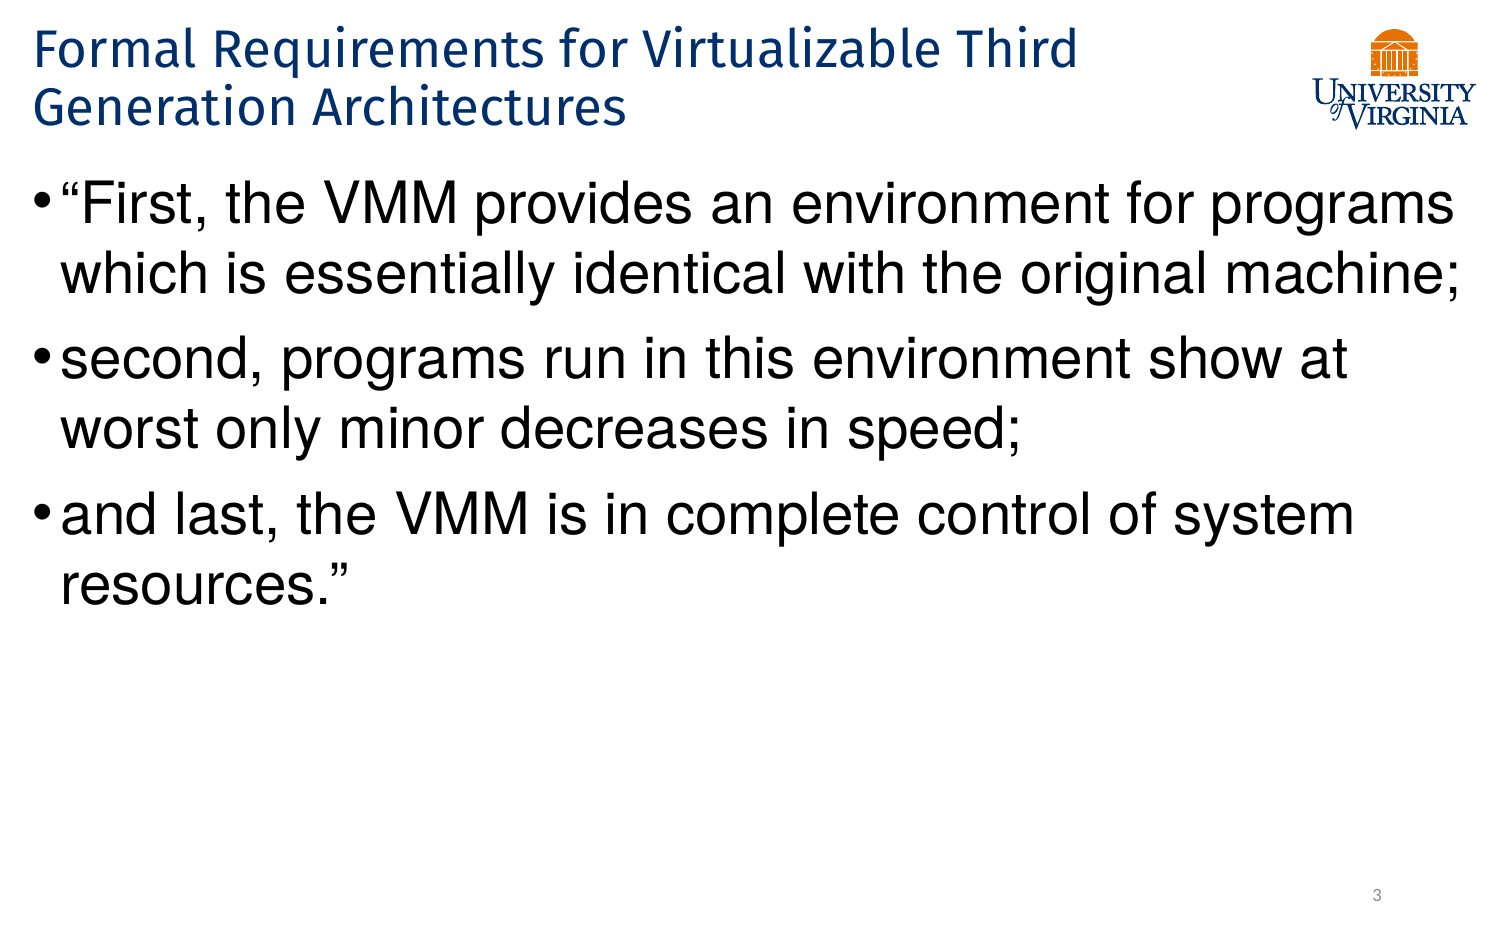

# Formal Requirements for Virtualizable Third Generation Architectures
“First, the VMM provides an environment for programs which is essentially identical with the original machine;
second, programs run in this environment show at worst only minor decreases in speed;
and last, the VMM is in complete control of system resources.”
3